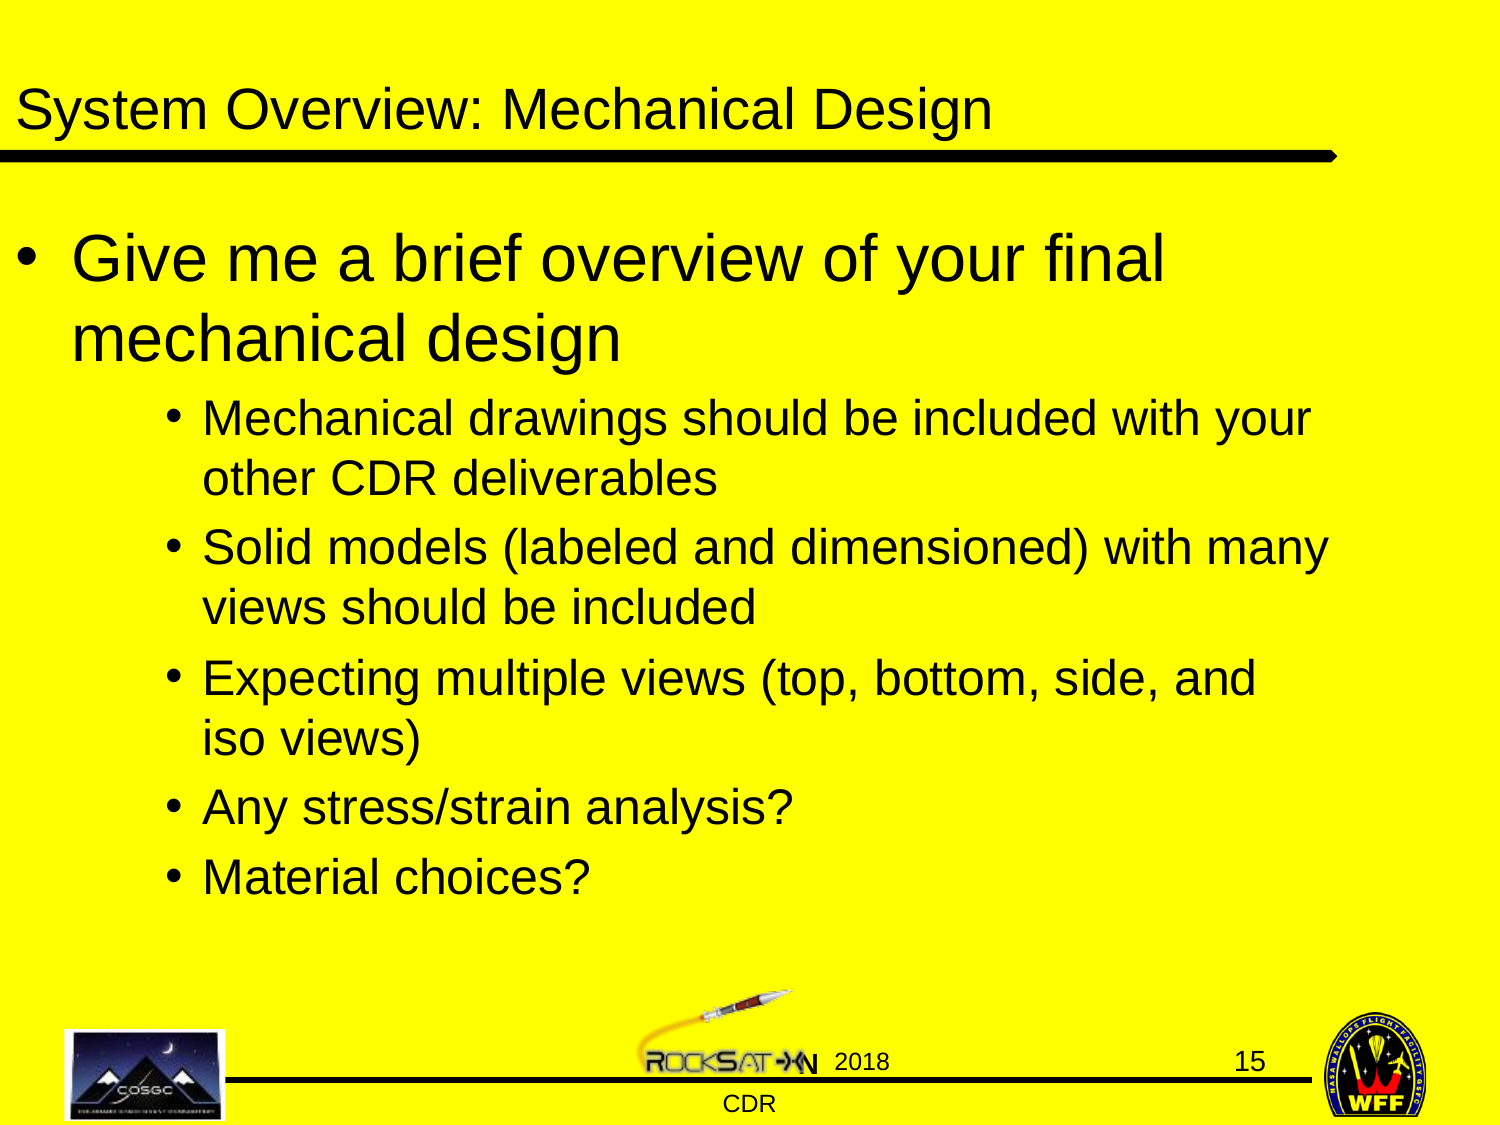

# System Overview: Mechanical Design
Give me a brief overview of your final mechanical design
Mechanical drawings should be included with your other CDR deliverables
Solid models (labeled and dimensioned) with many views should be included
Expecting multiple views (top, bottom, side, and iso views)
Any stress/strain analysis?
Material choices?

15